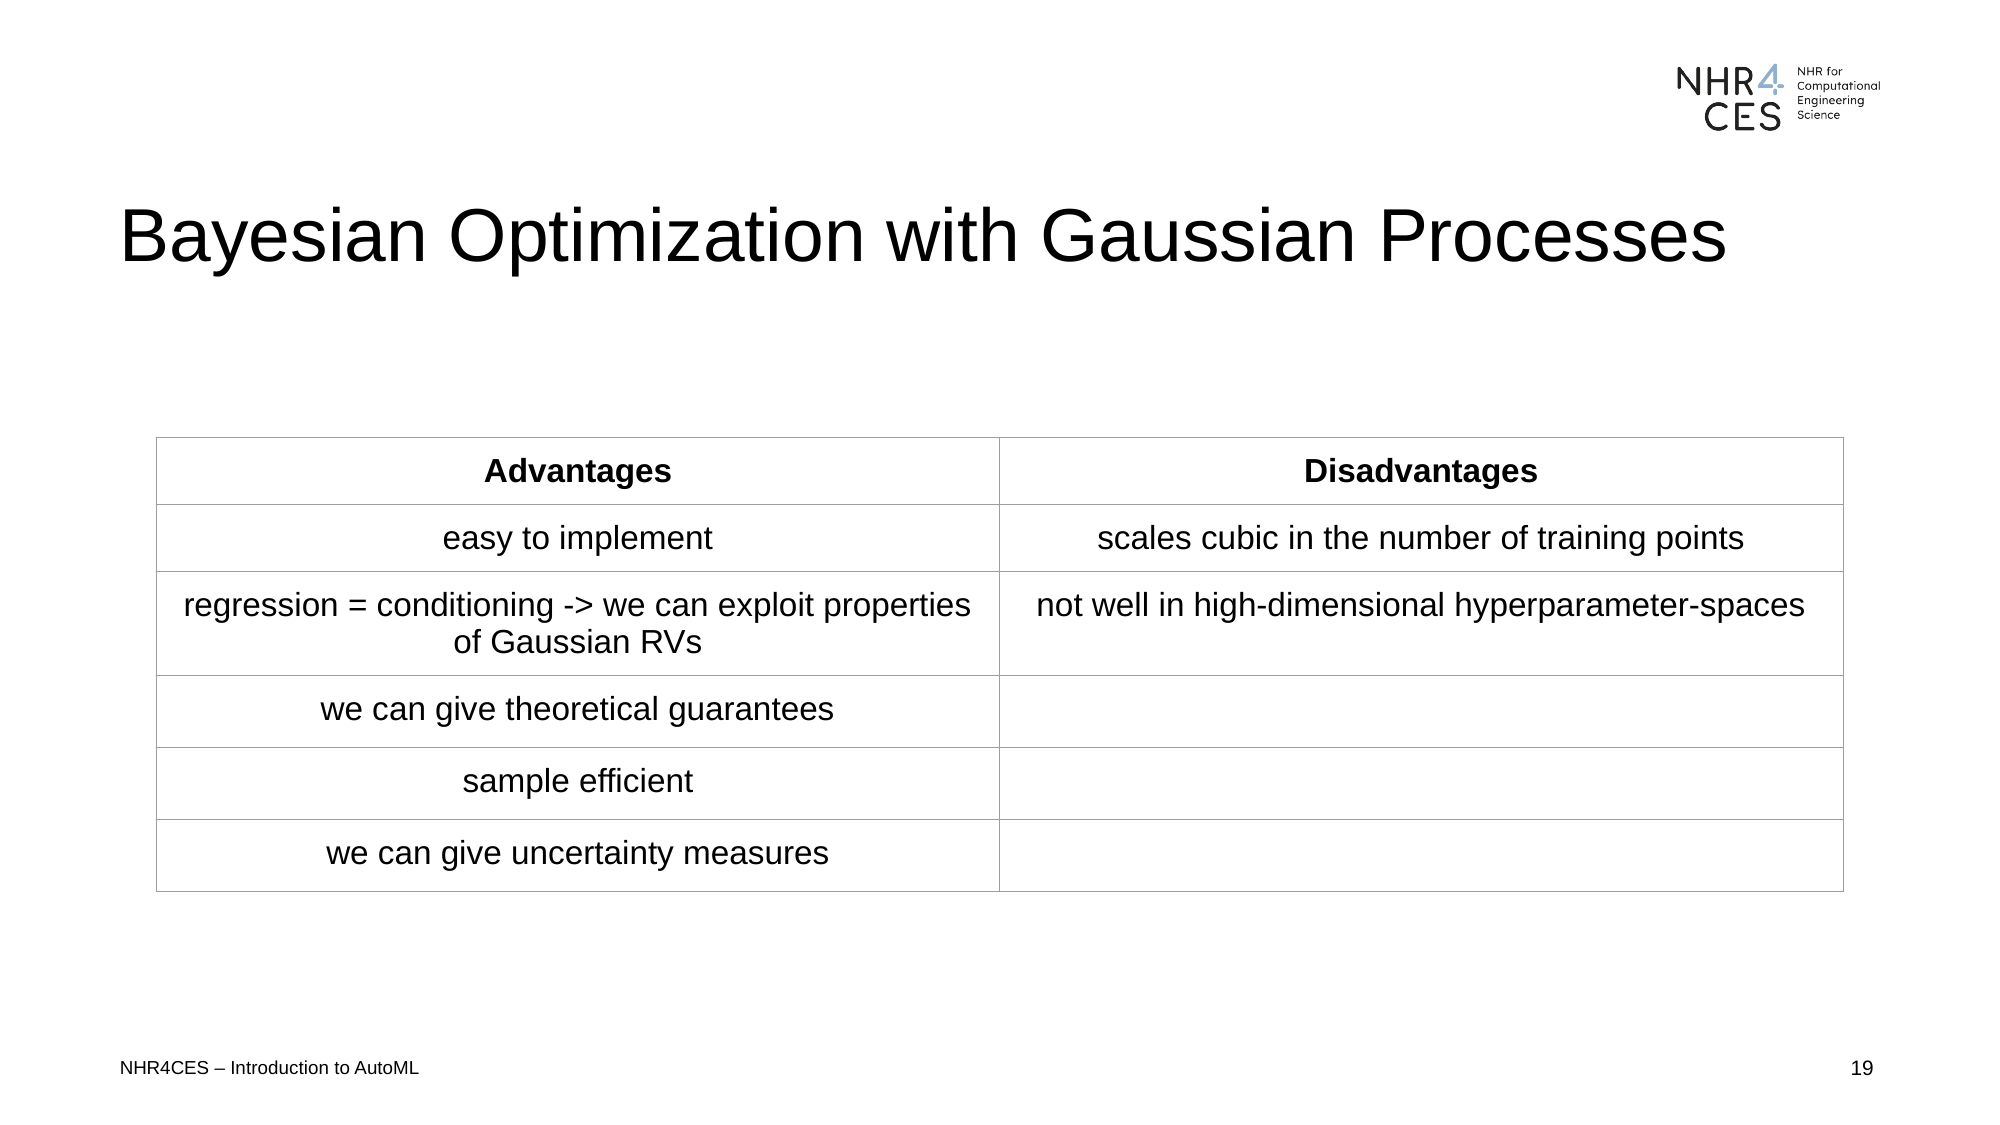

#
Bayesian Optimization with Gaussian Processes
| Advantages | Disadvantages |
| --- | --- |
| easy to implement | scales cubic in the number of training points |
| regression = conditioning -> we can exploit properties of Gaussian RVs | not well in high-dimensional hyperparameter-spaces |
| we can give theoretical guarantees |  |
| sample efficient |  |
| we can give uncertainty measures |  |